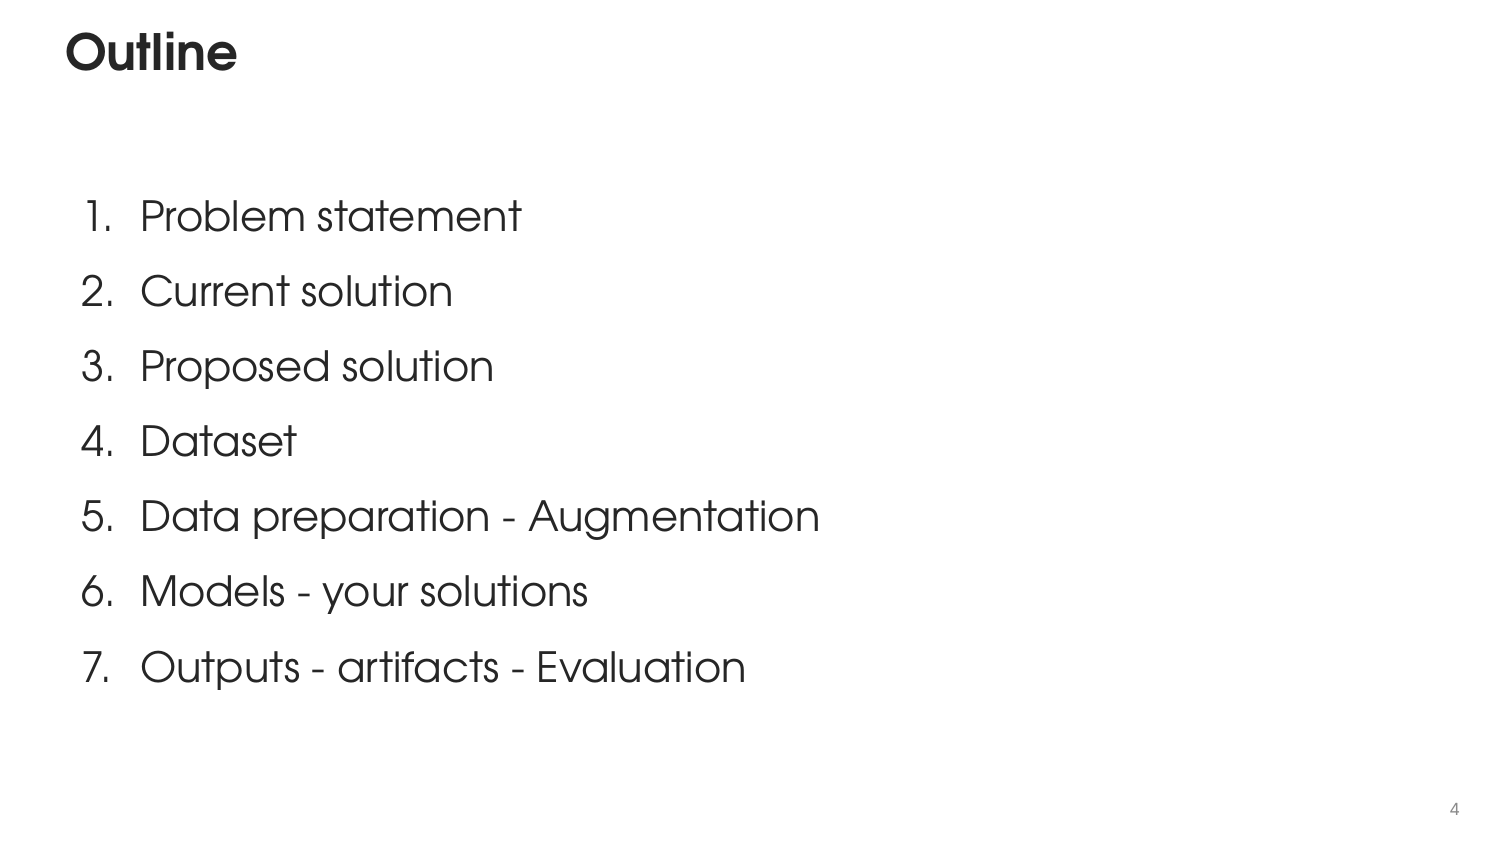

# Outline
Problem statement
Current solution
Proposed solution
Dataset
Data preparation - Augmentation
Models - your solutions
Outputs - artifacts - Evaluation
4